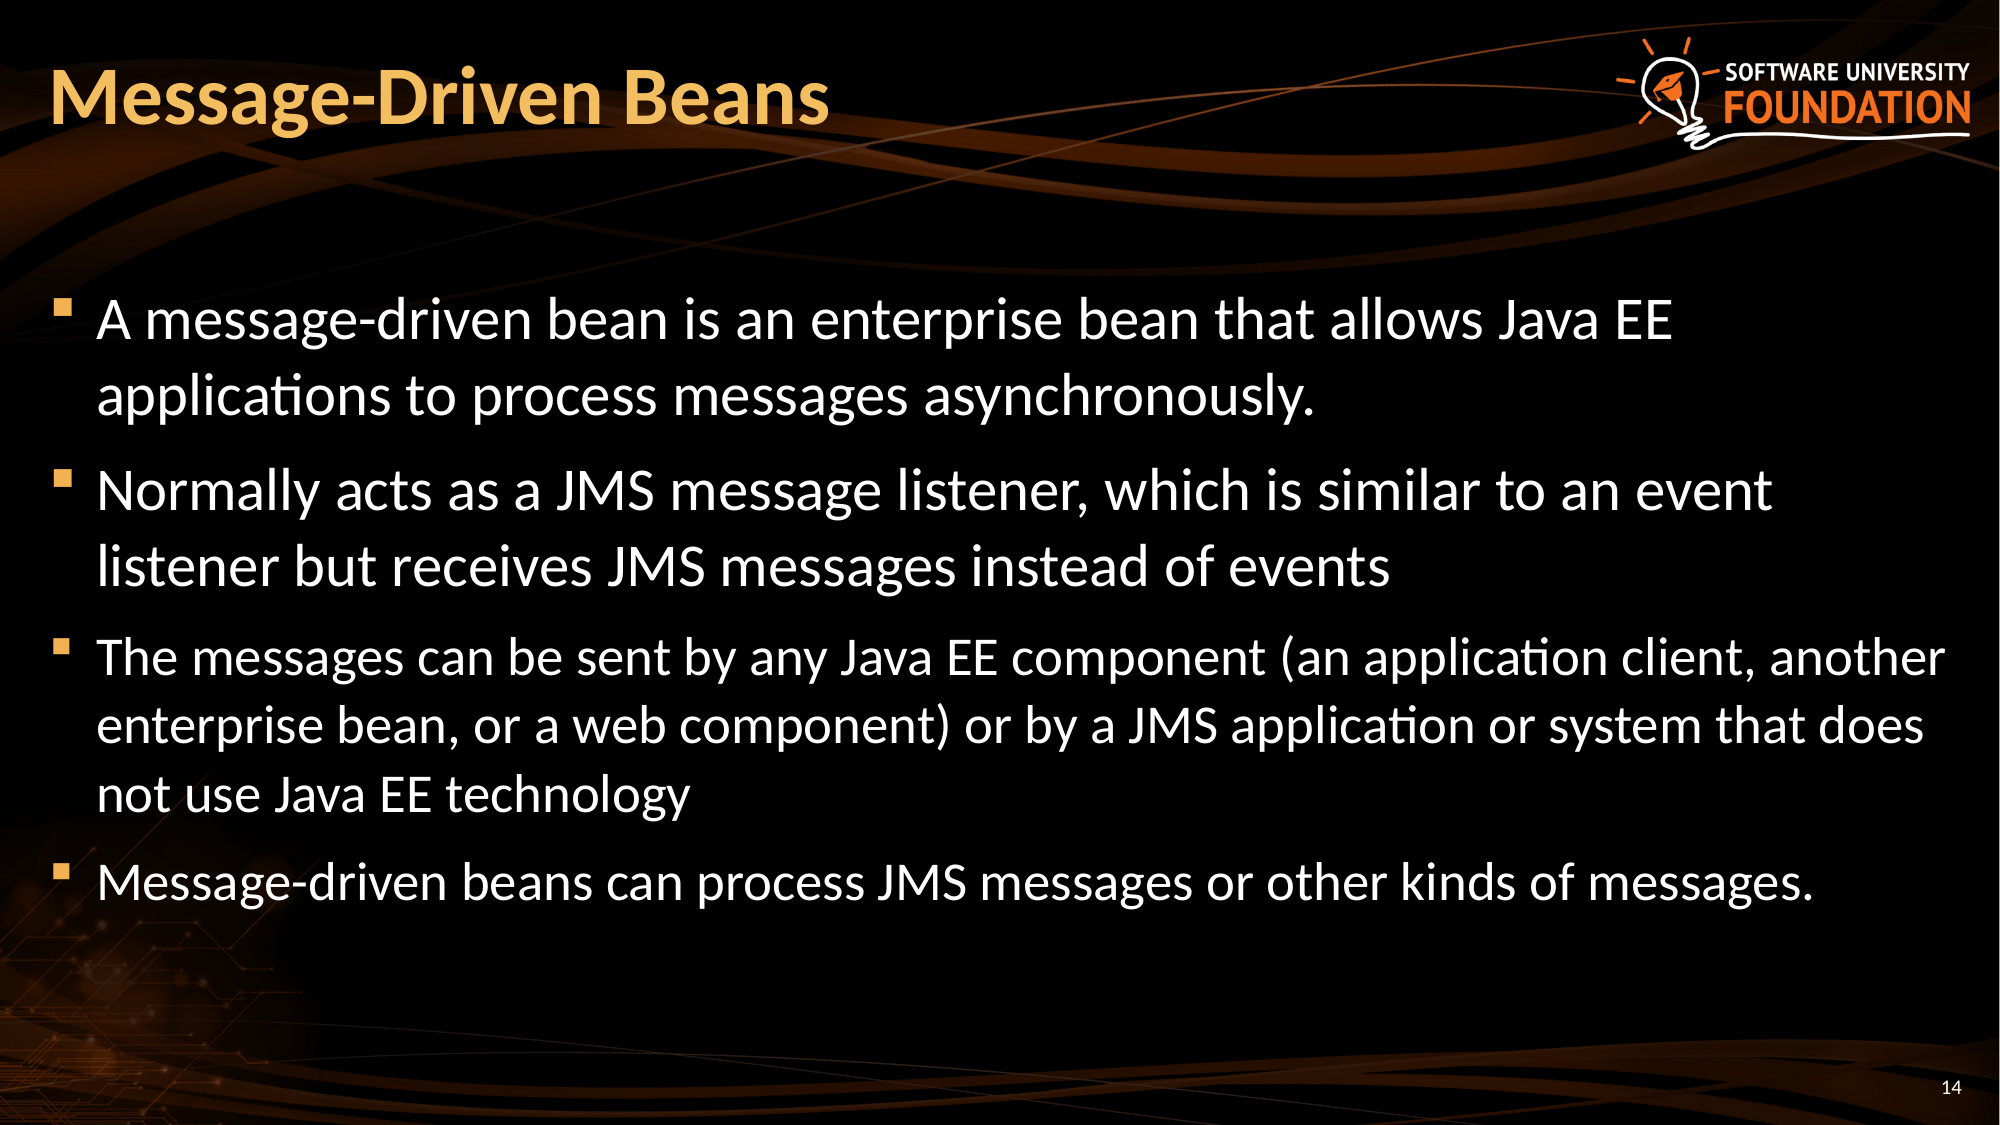

# Message-Driven Beans

A message-driven bean is an enterprise bean that allows Java EE applications to process messages asynchronously.
Normally acts as a JMS message listener, which is similar to an event listener but receives JMS messages instead of events
The messages can be sent by any Java EE component (an application client, another enterprise bean, or a web component) or by a JMS application or system that does not use Java EE technology
Message-driven beans can process JMS messages or other kinds of messages.
14